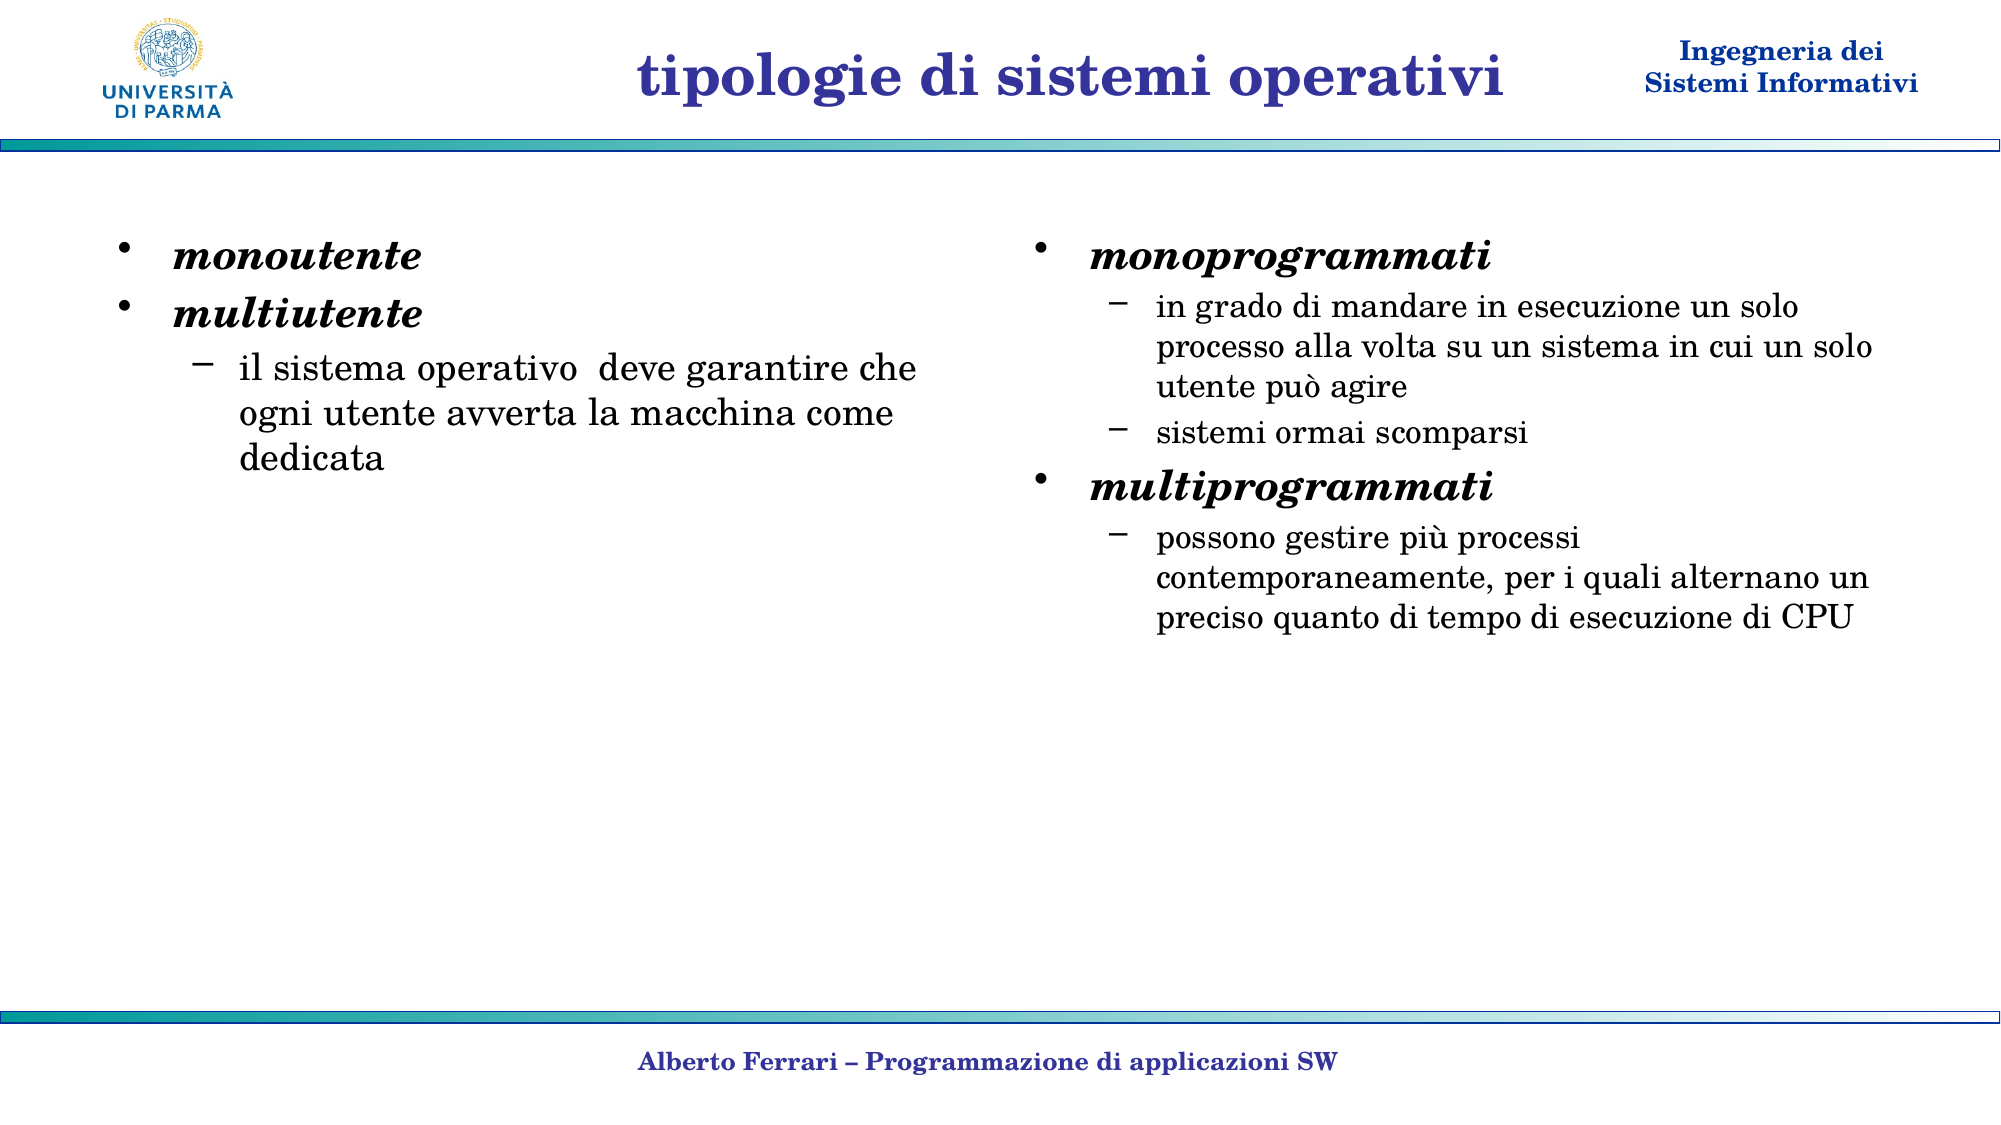

# tipologie di sistemi operativi
monoutente
multiutente
il sistema operativo  deve garantire che ogni utente avverta la macchina come dedicata

monoprogrammati
in grado di mandare in esecuzione un solo processo alla volta su un sistema in cui un solo utente può agire
sistemi ormai scomparsi
multiprogrammati
possono gestire più processi contemporaneamente, per i quali alternano un preciso quanto di tempo di esecuzione di CPU
Alberto Ferrari – Programmazione di applicazioni SW